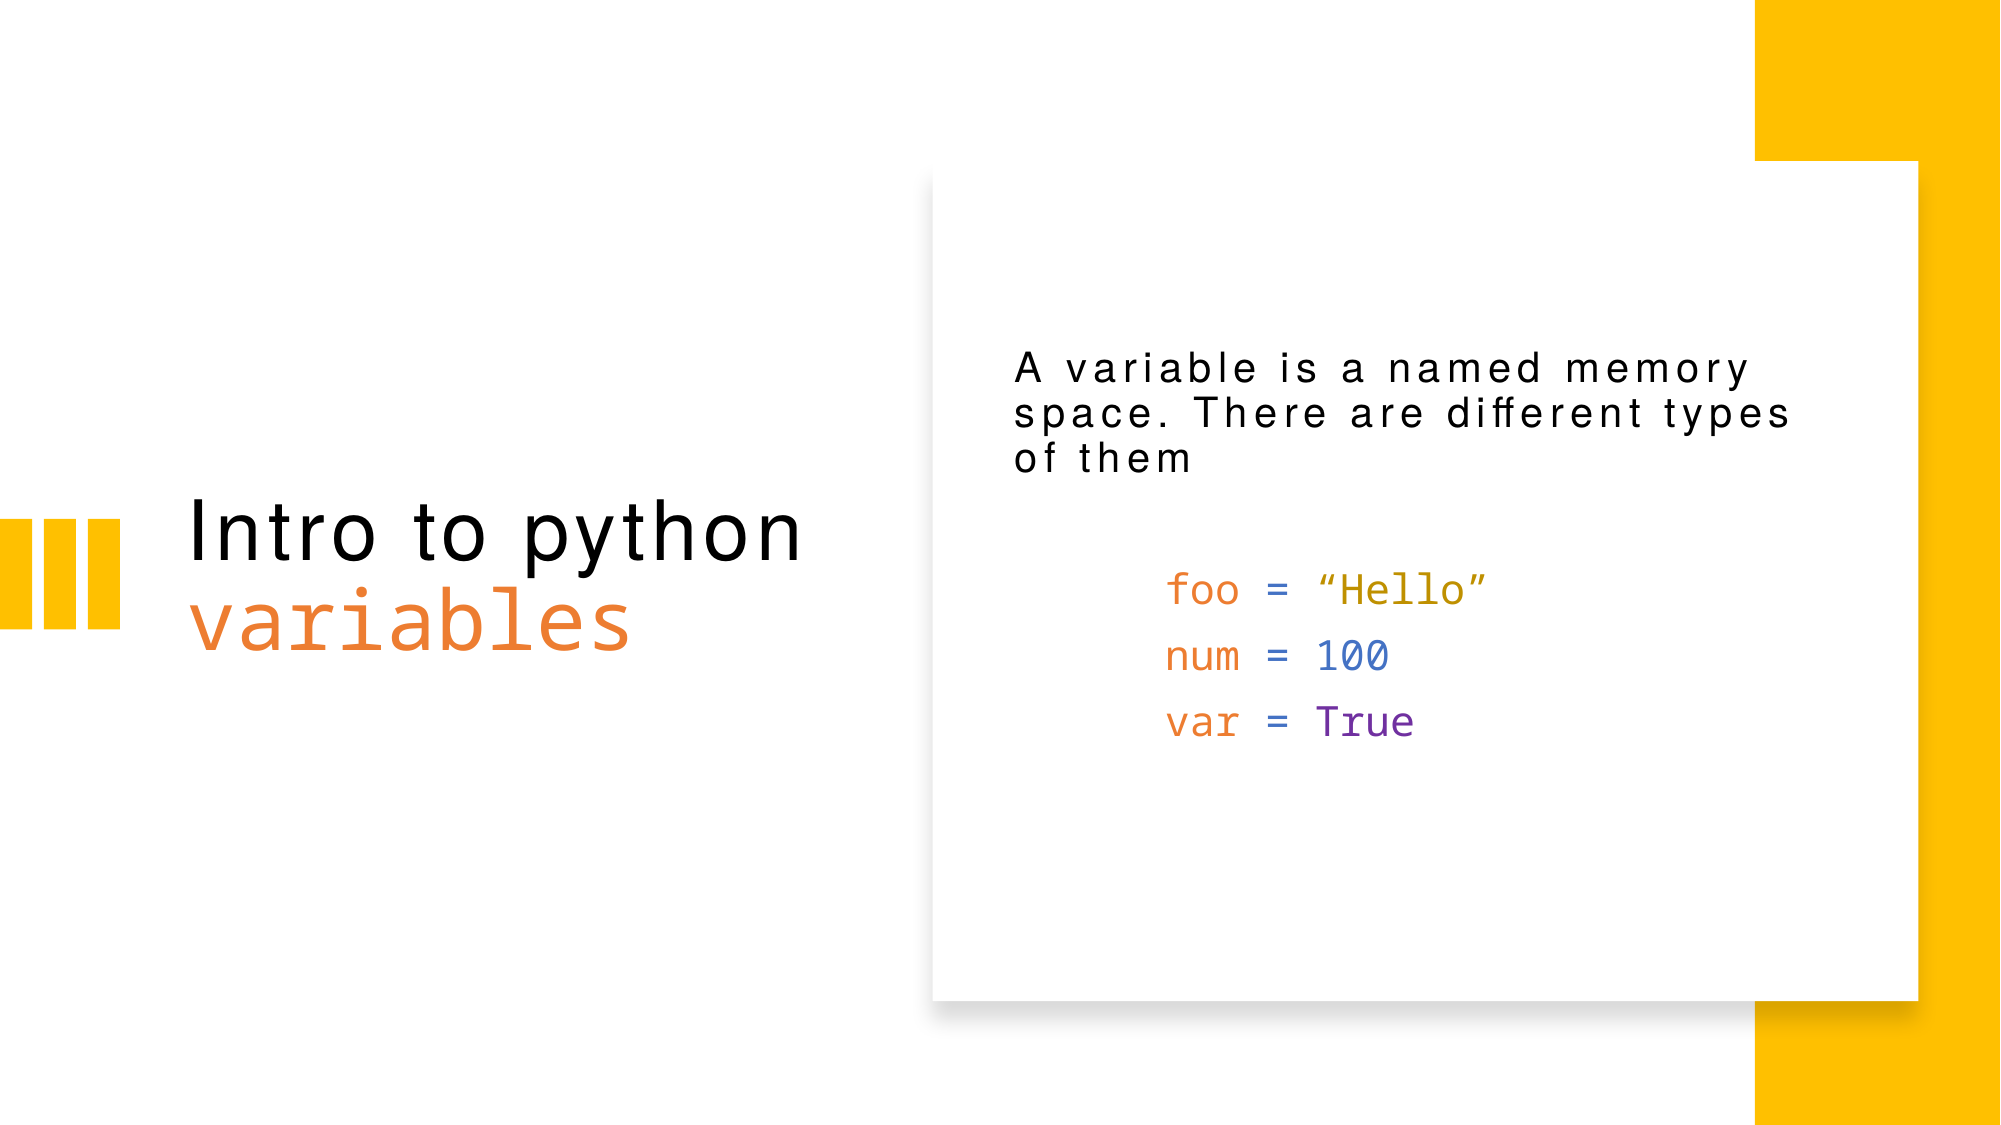

# Intro to python variables
A variable is a named memory space. There are different types of them

	foo = “Hello”
	num = 100
	var = True